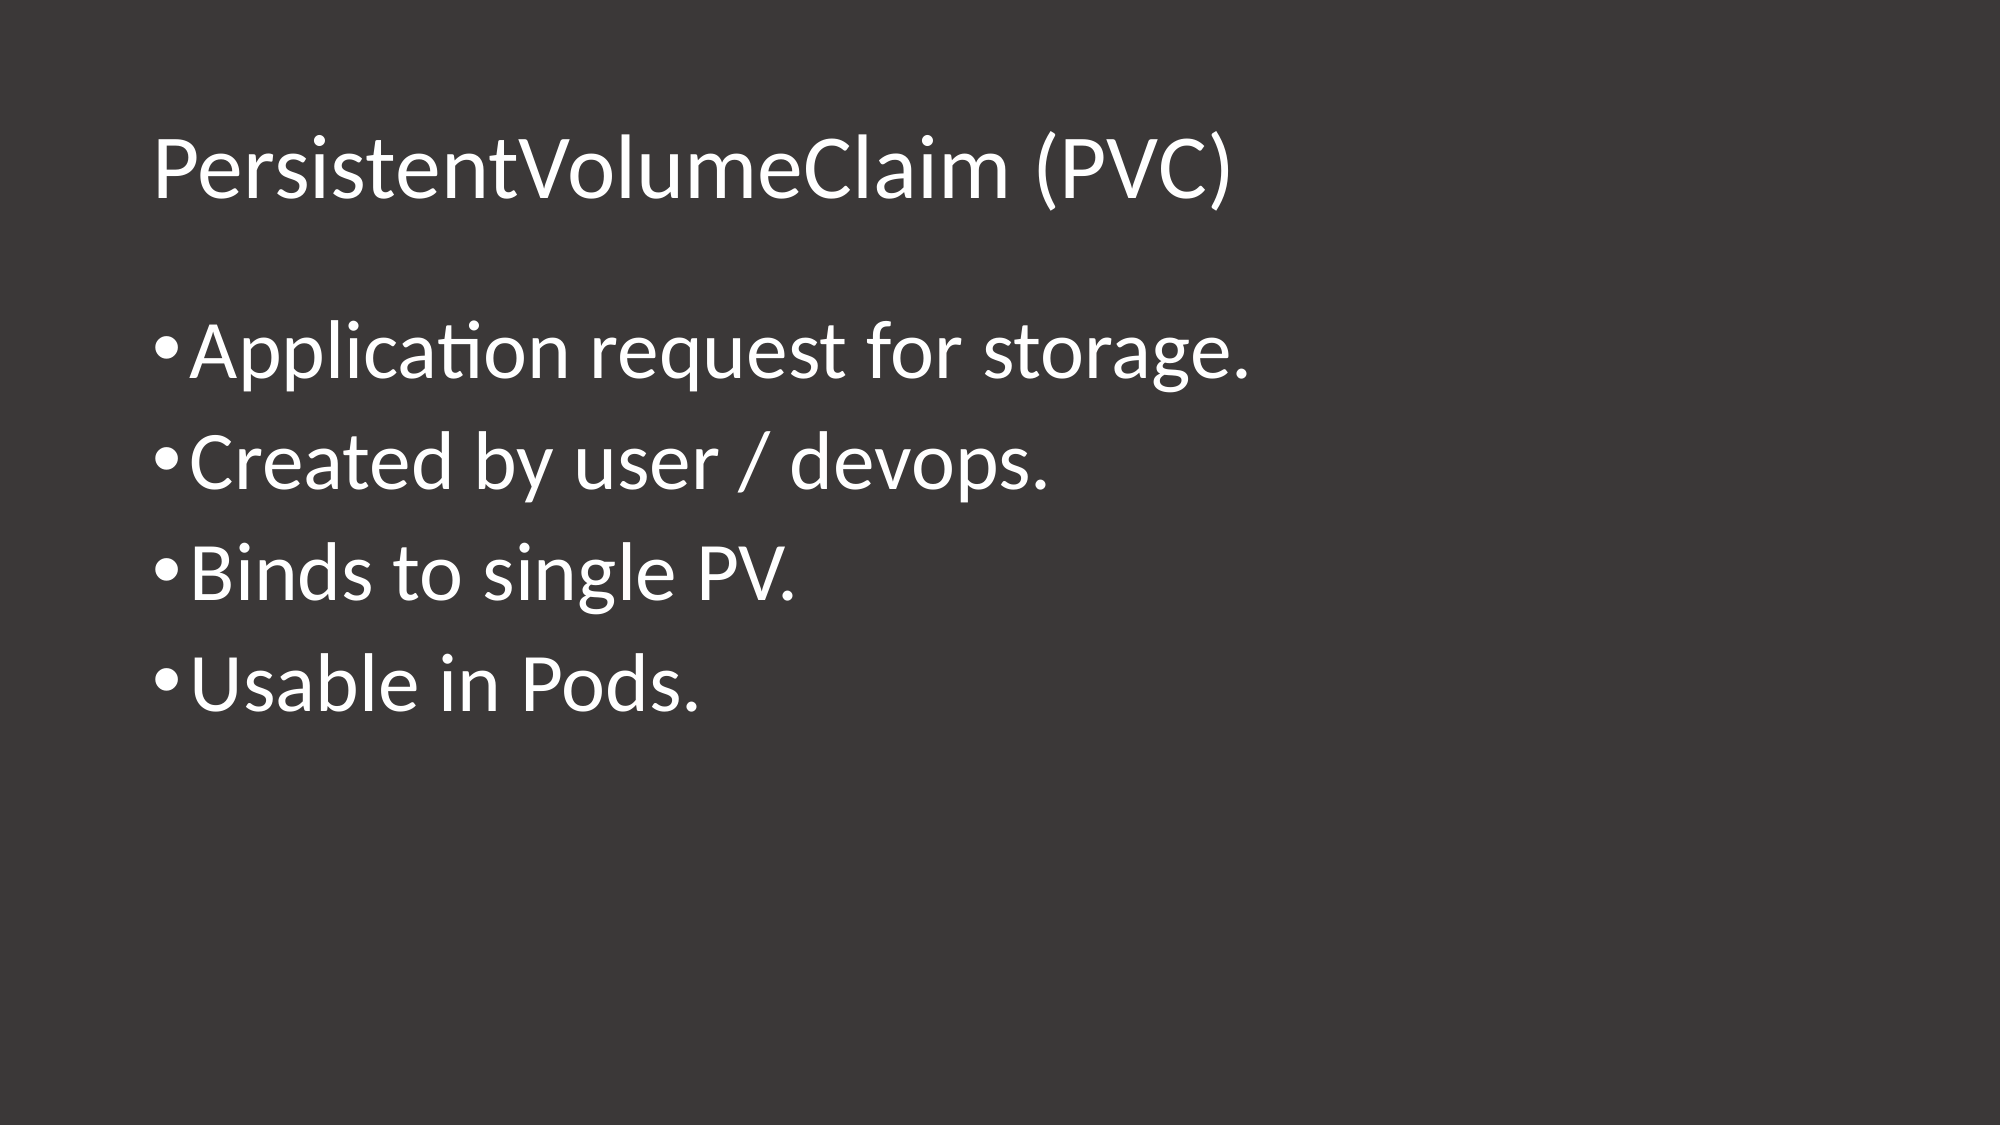

# PersistentVolumeClaim (PVC)
Application request for storage.
Created by user / devops.
Binds to single PV.
Usable in Pods.